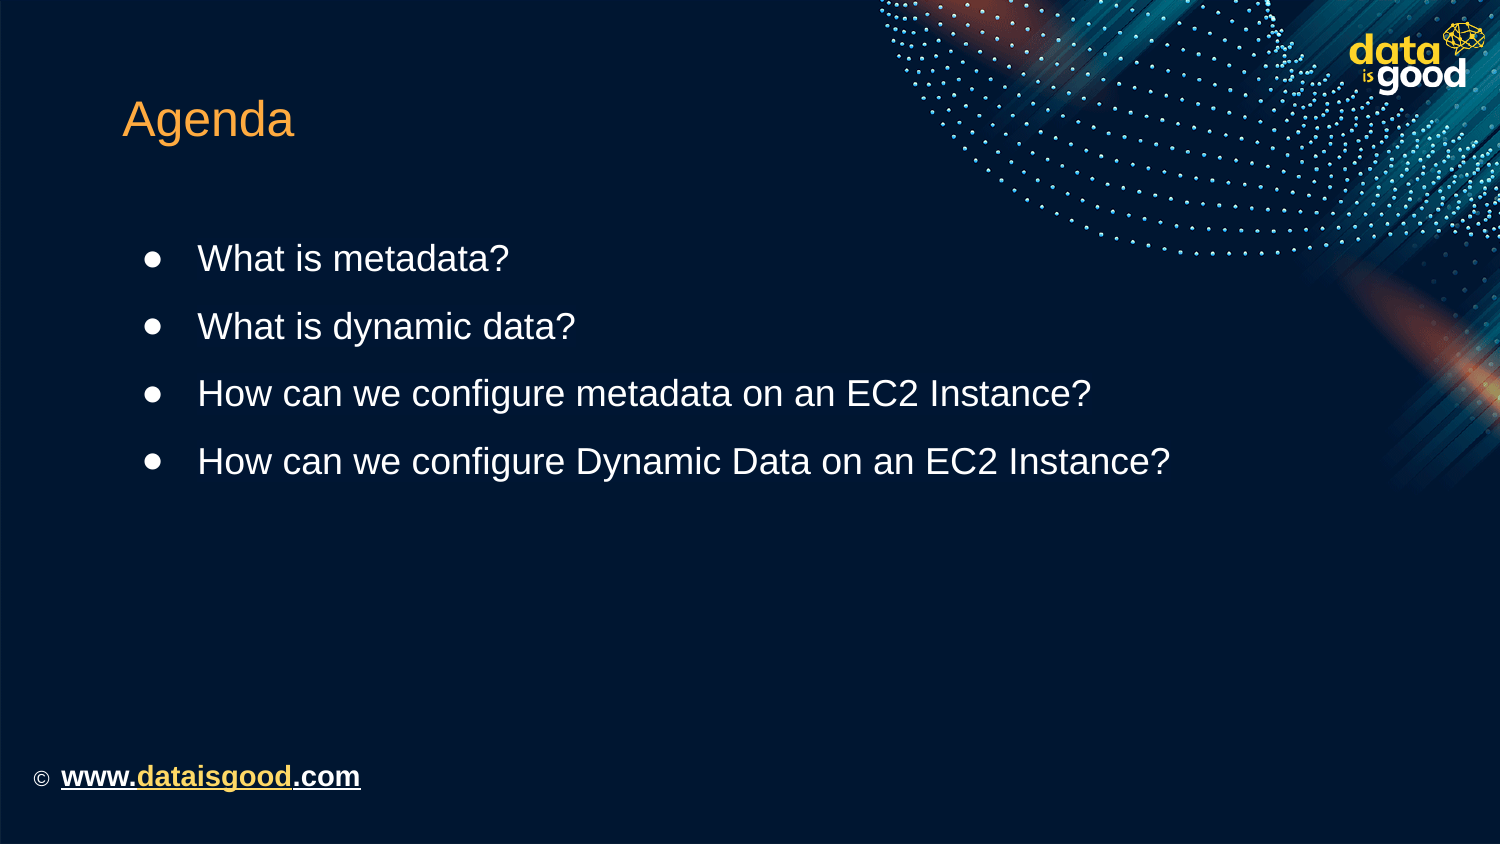

# Agenda
What is metadata?
What is dynamic data?
How can we configure metadata on an EC2 Instance?
How can we configure Dynamic Data on an EC2 Instance?